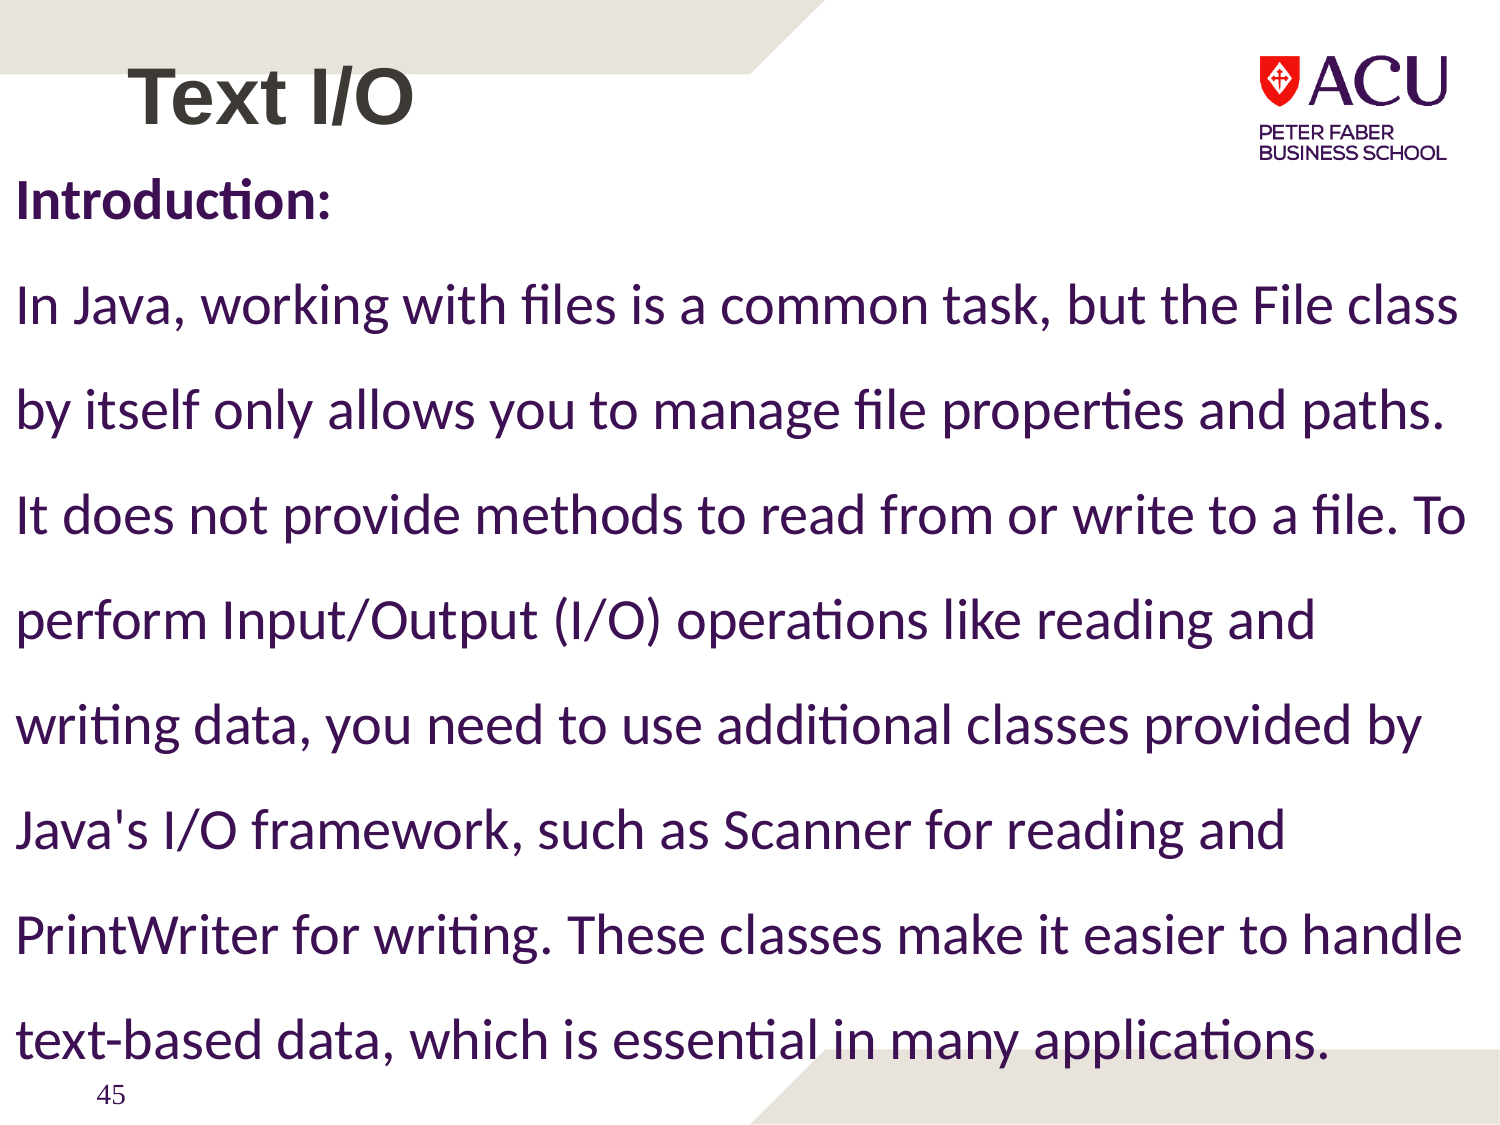

# Text I/O
Introduction:
In Java, working with files is a common task, but the File class by itself only allows you to manage file properties and paths. It does not provide methods to read from or write to a file. To perform Input/Output (I/O) operations like reading and writing data, you need to use additional classes provided by Java's I/O framework, such as Scanner for reading and PrintWriter for writing. These classes make it easier to handle text-based data, which is essential in many applications.
45